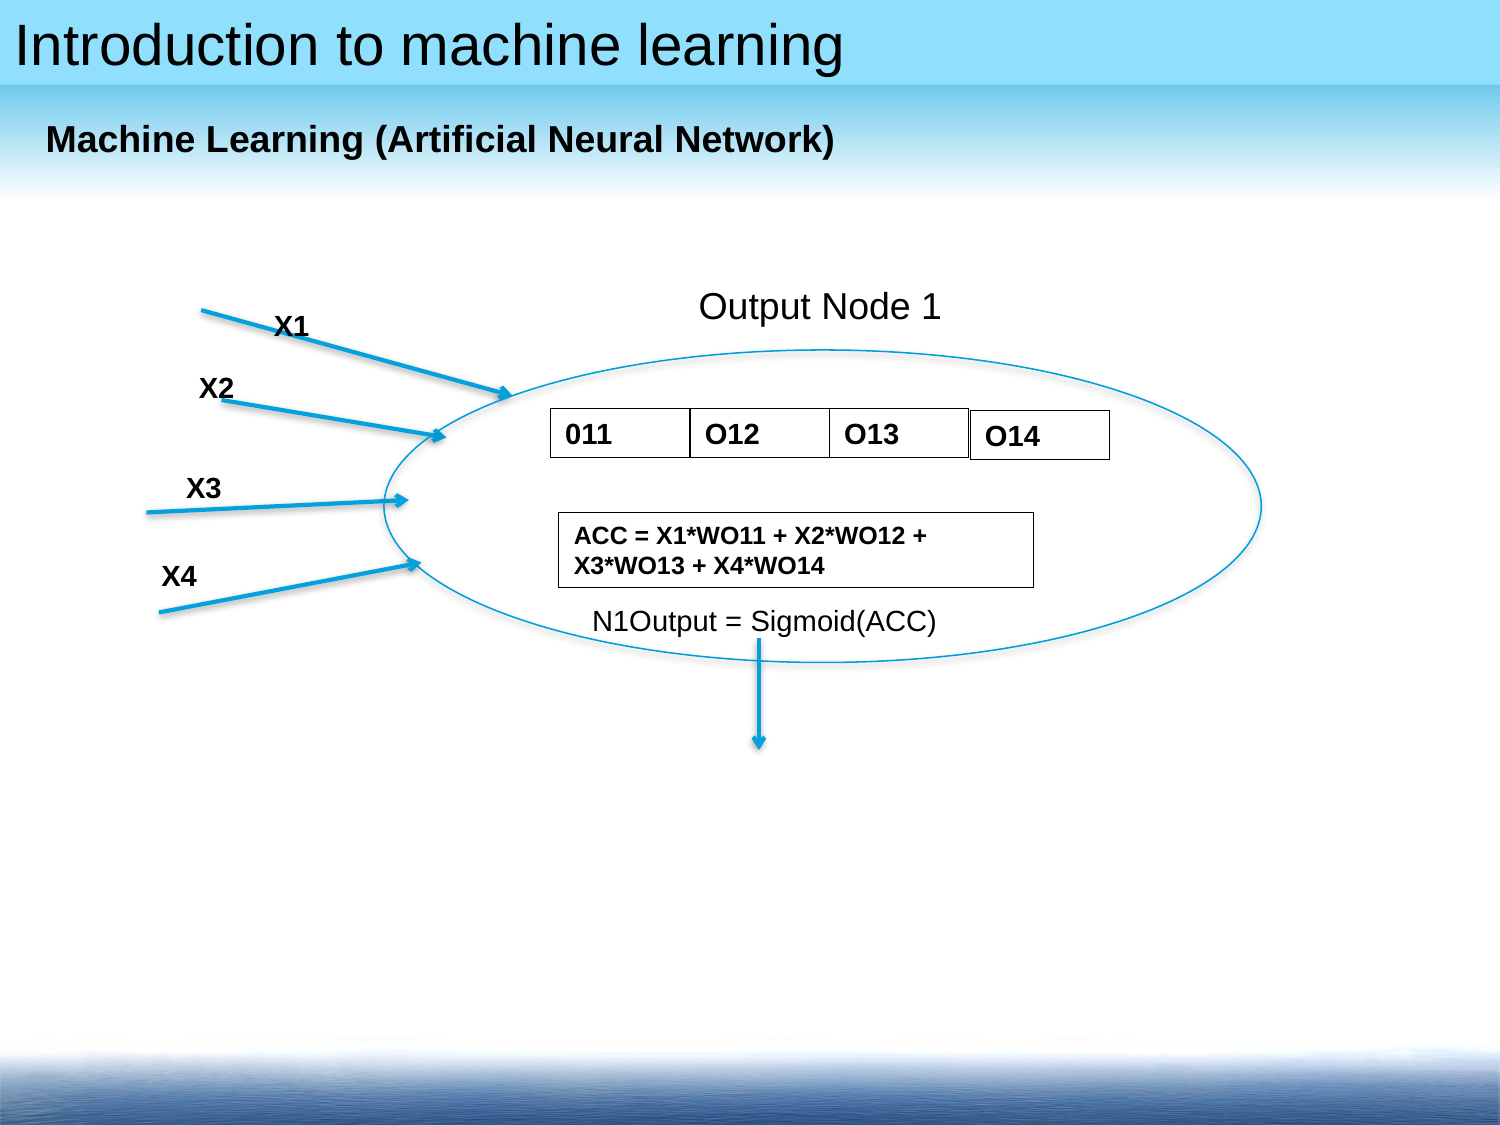

Machine Learning (Artificial Neural Network)
Output Node 1
X1

X2
O12
011
O13
O14
X3
ACC = X1*WO11 + X2*WO12 + X3*WO13 + X4*WO14
X4
N1Output = Sigmoid(ACC)